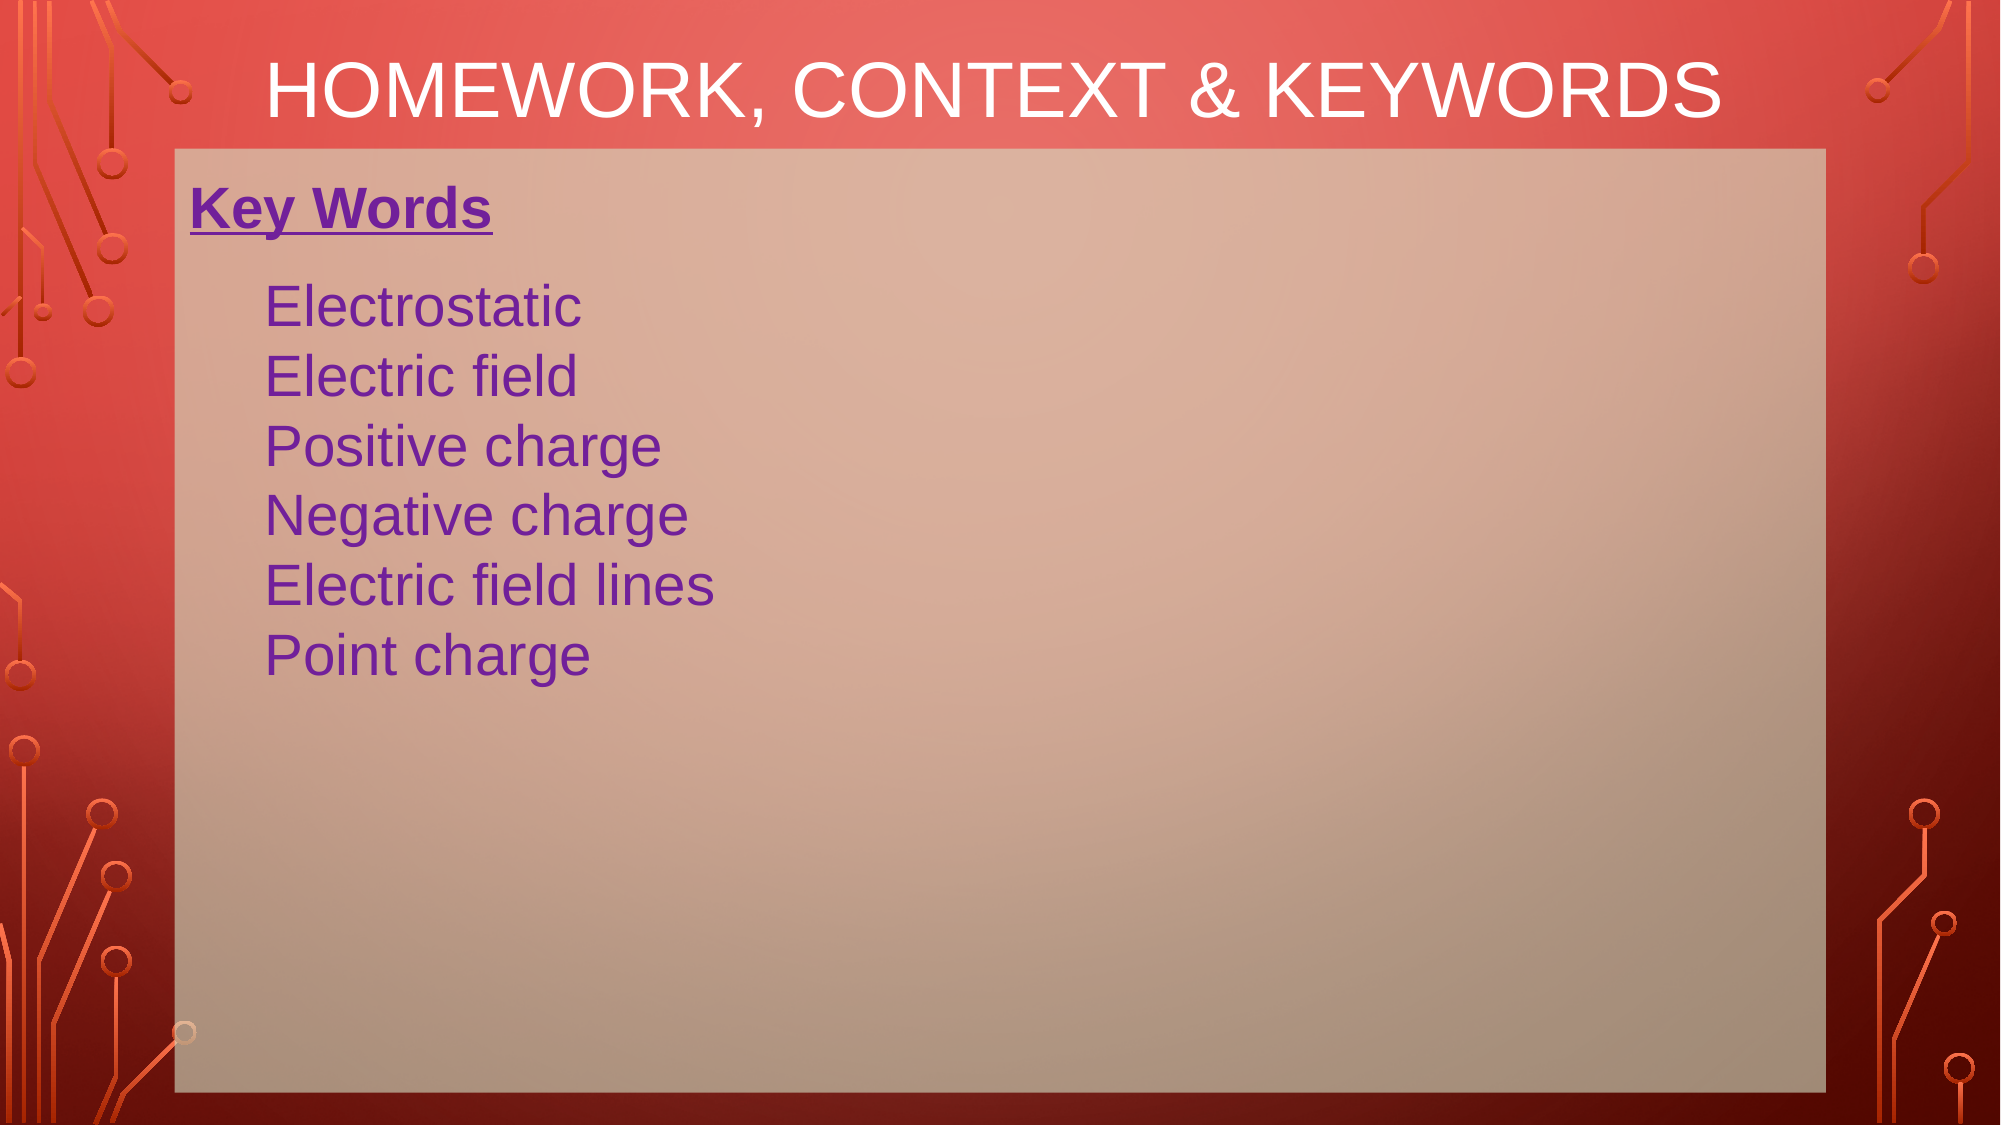

# Homework, Context & Keywords
Key Words

Electrostatic
Electric field
Positive charge
Negative charge
Electric field lines
Point charge